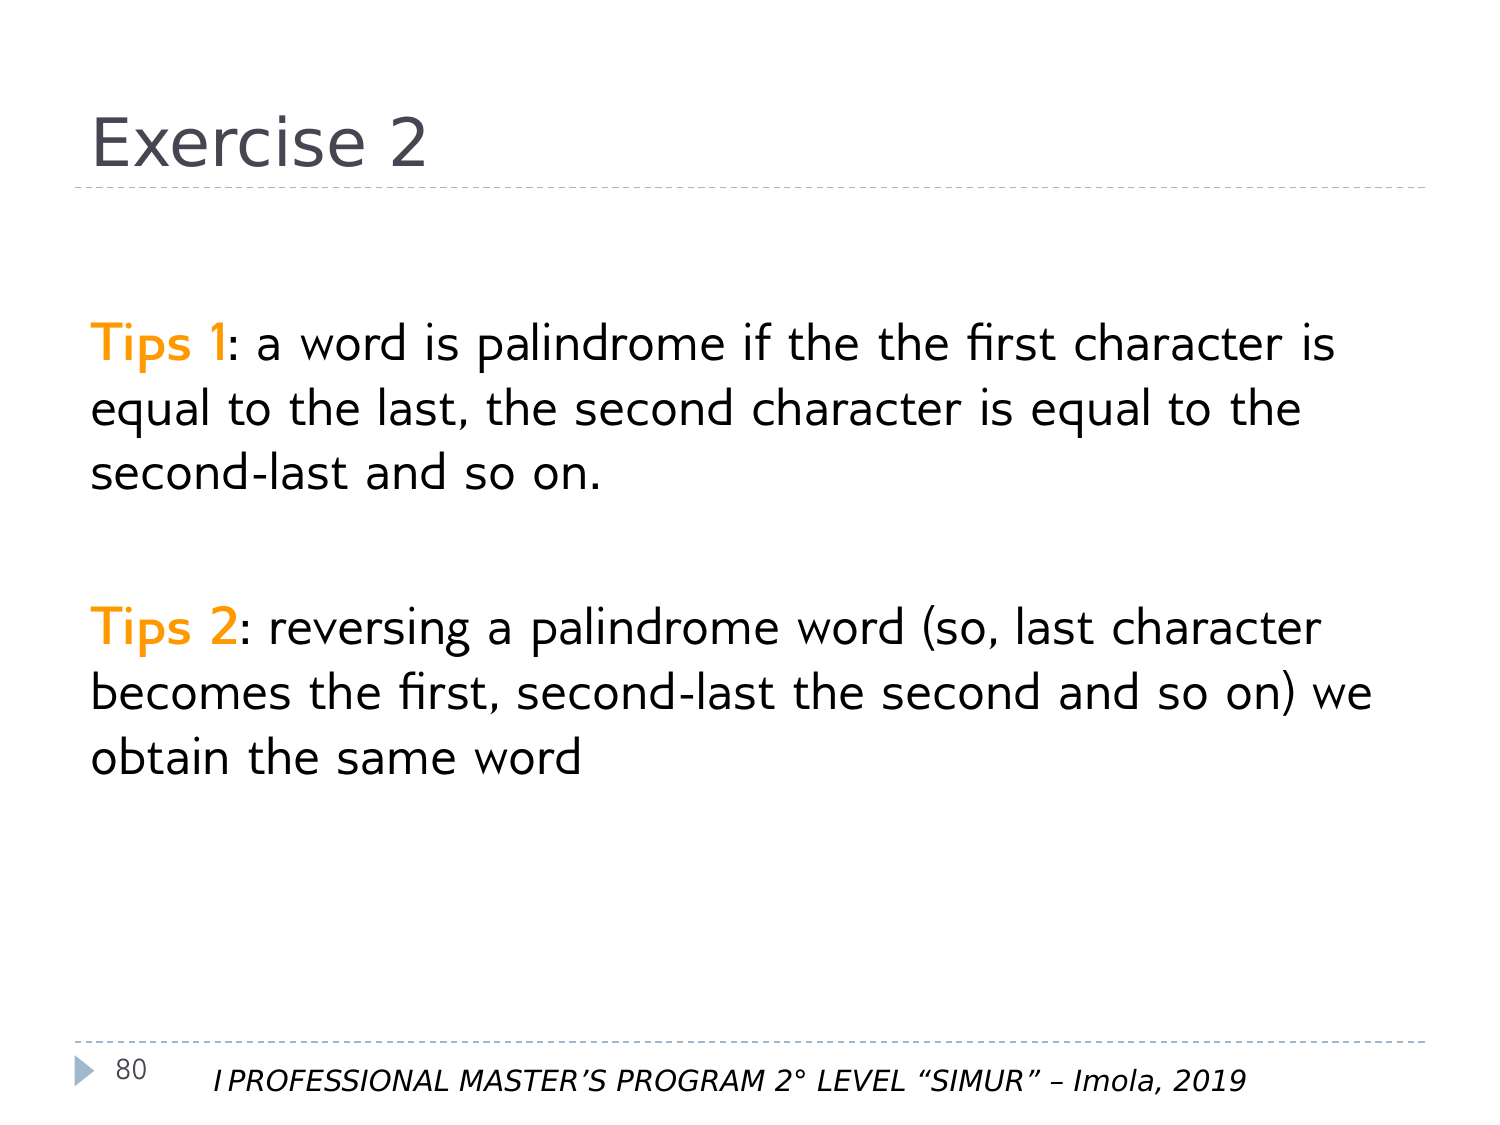

# Exercise 2

Tips 1: a word is palindrome if the the first character is equal to the last, the second character is equal to the second-last and so on.

Tips 2: reversing a palindrome word (so, last character becomes the first, second-last the second and so on) we obtain the same word

80
I PROFESSIONAL MASTER’S PROGRAM 2° LEVEL “SIMUR” – Imola, 2019